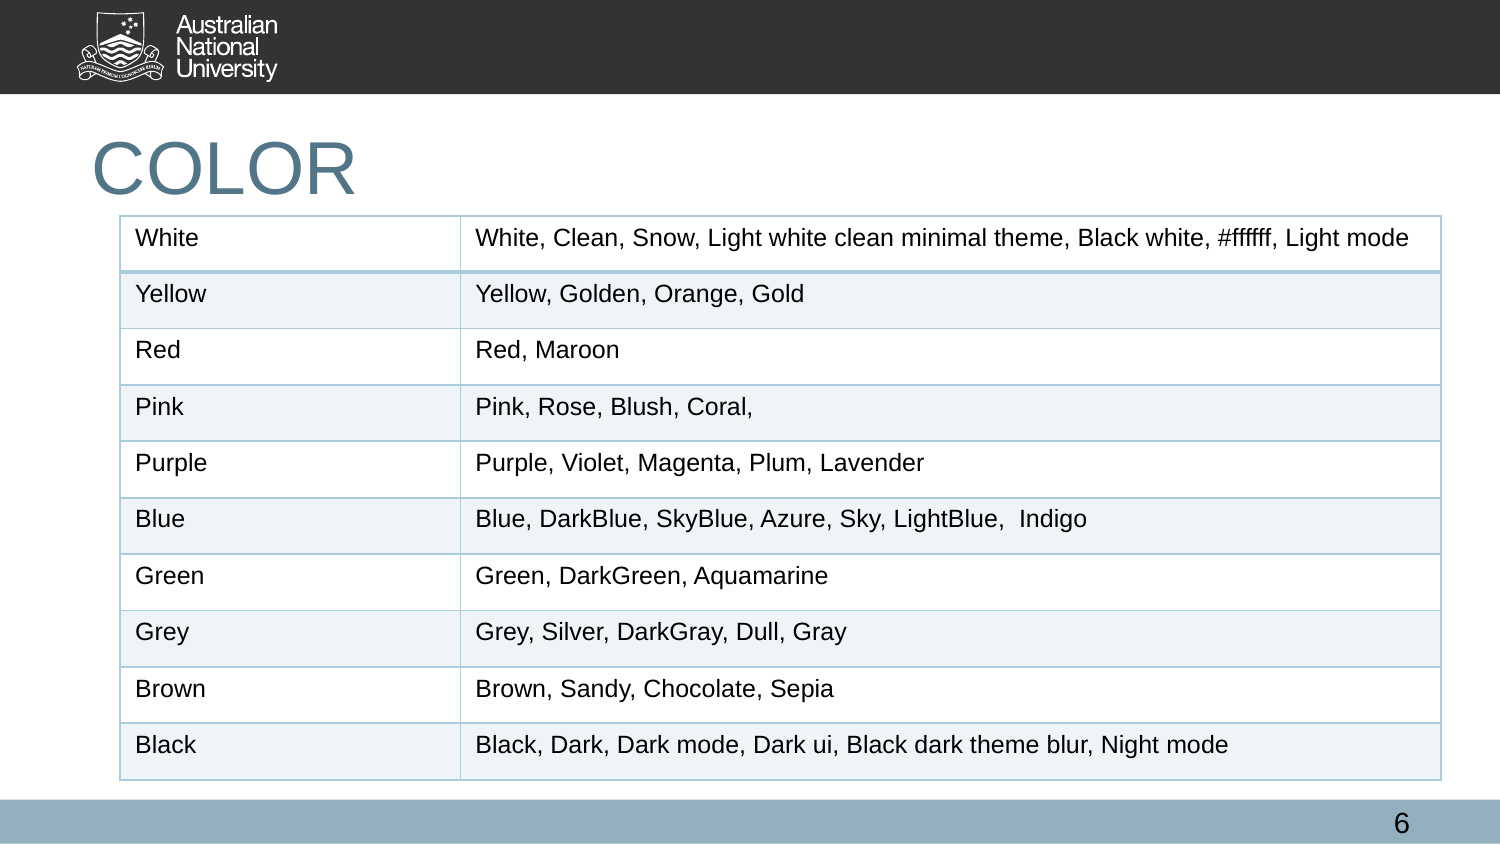

# COLOR
| White | White, Clean, Snow, Light white clean minimal theme, Black white, #ffffff, Light mode |
| --- | --- |
| Yellow | Yellow, Golden, Orange, Gold |
| Red | Red, Maroon |
| Pink | Pink, Rose, Blush, Coral, |
| Purple | Purple, Violet, Magenta, Plum, Lavender |
| Blue | Blue, DarkBlue, SkyBlue, Azure, Sky, LightBlue,  Indigo |
| Green | Green, DarkGreen, Aquamarine |
| Grey | Grey, Silver, DarkGray, Dull, Gray |
| Brown | Brown, Sandy, Chocolate, Sepia |
| Black | Black, Dark, Dark mode, Dark ui, Black dark theme blur, Night mode |
6